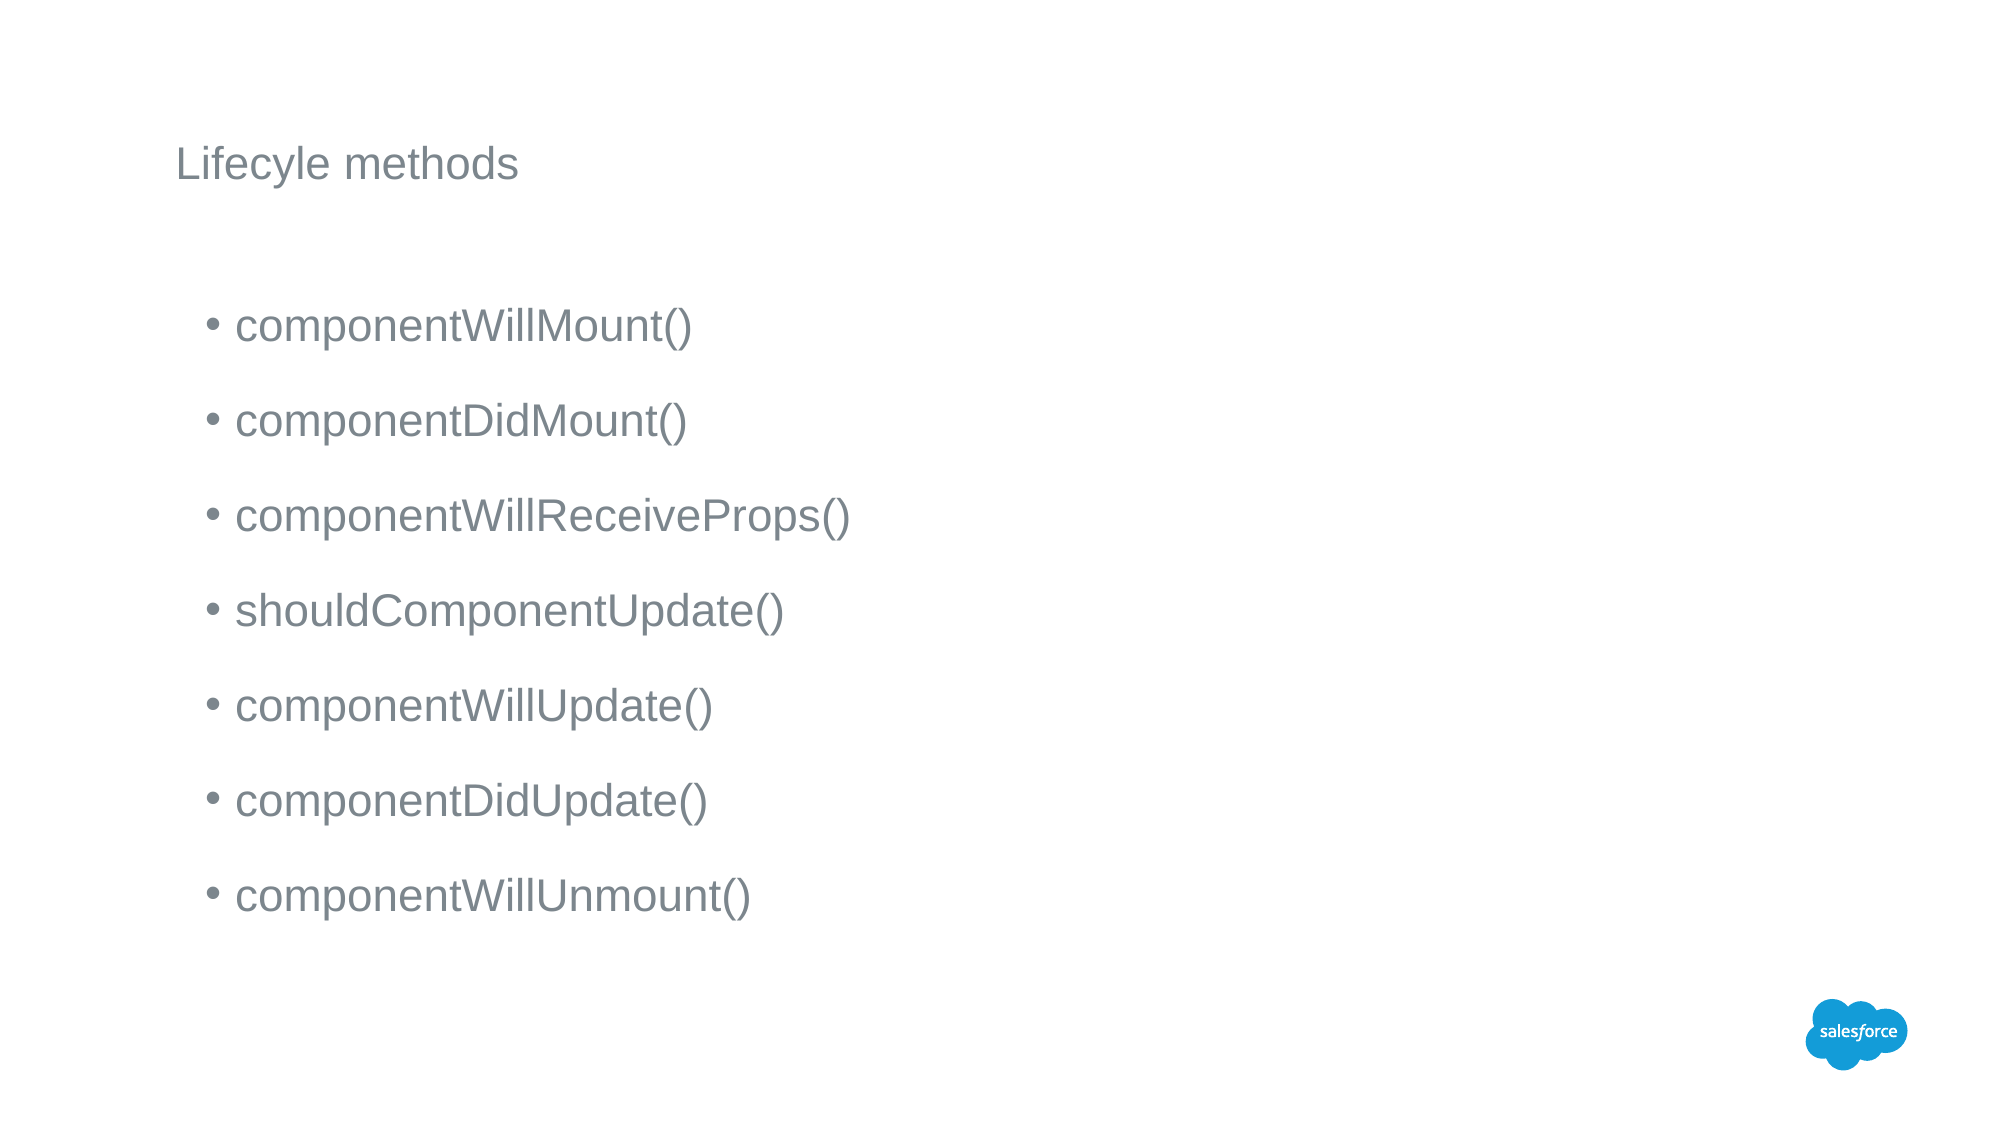

Lifecyle methods

componentWillMount()
componentDidMount()
componentWillReceiveProps()
shouldComponentUpdate()
componentWillUpdate()
componentDidUpdate()
componentWillUnmount()